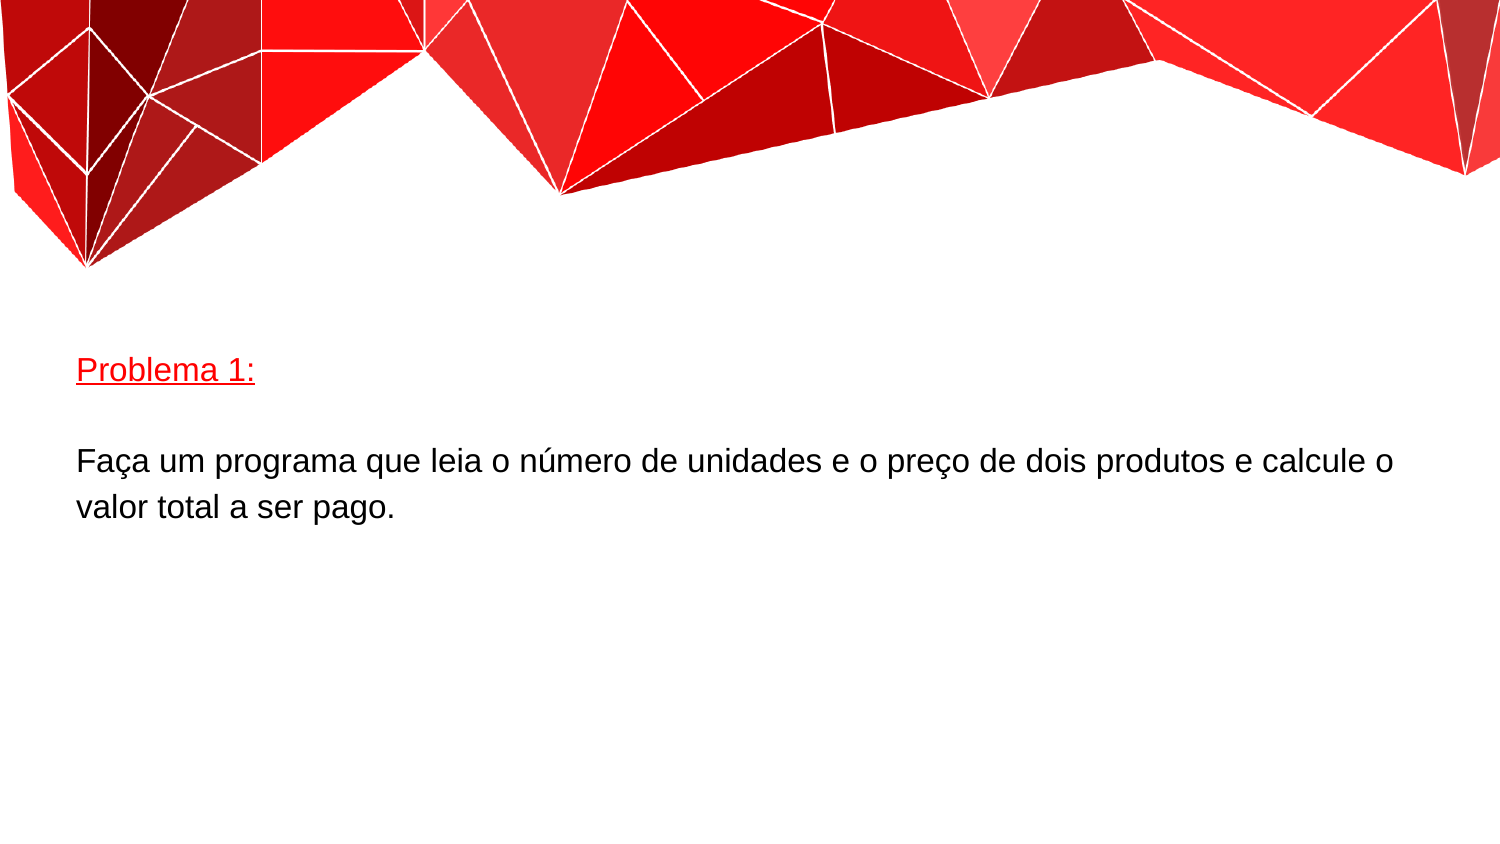

Problema 1:

Faça um programa que leia o número de unidades e o preço de dois produtos e calcule o valor total a ser pago.